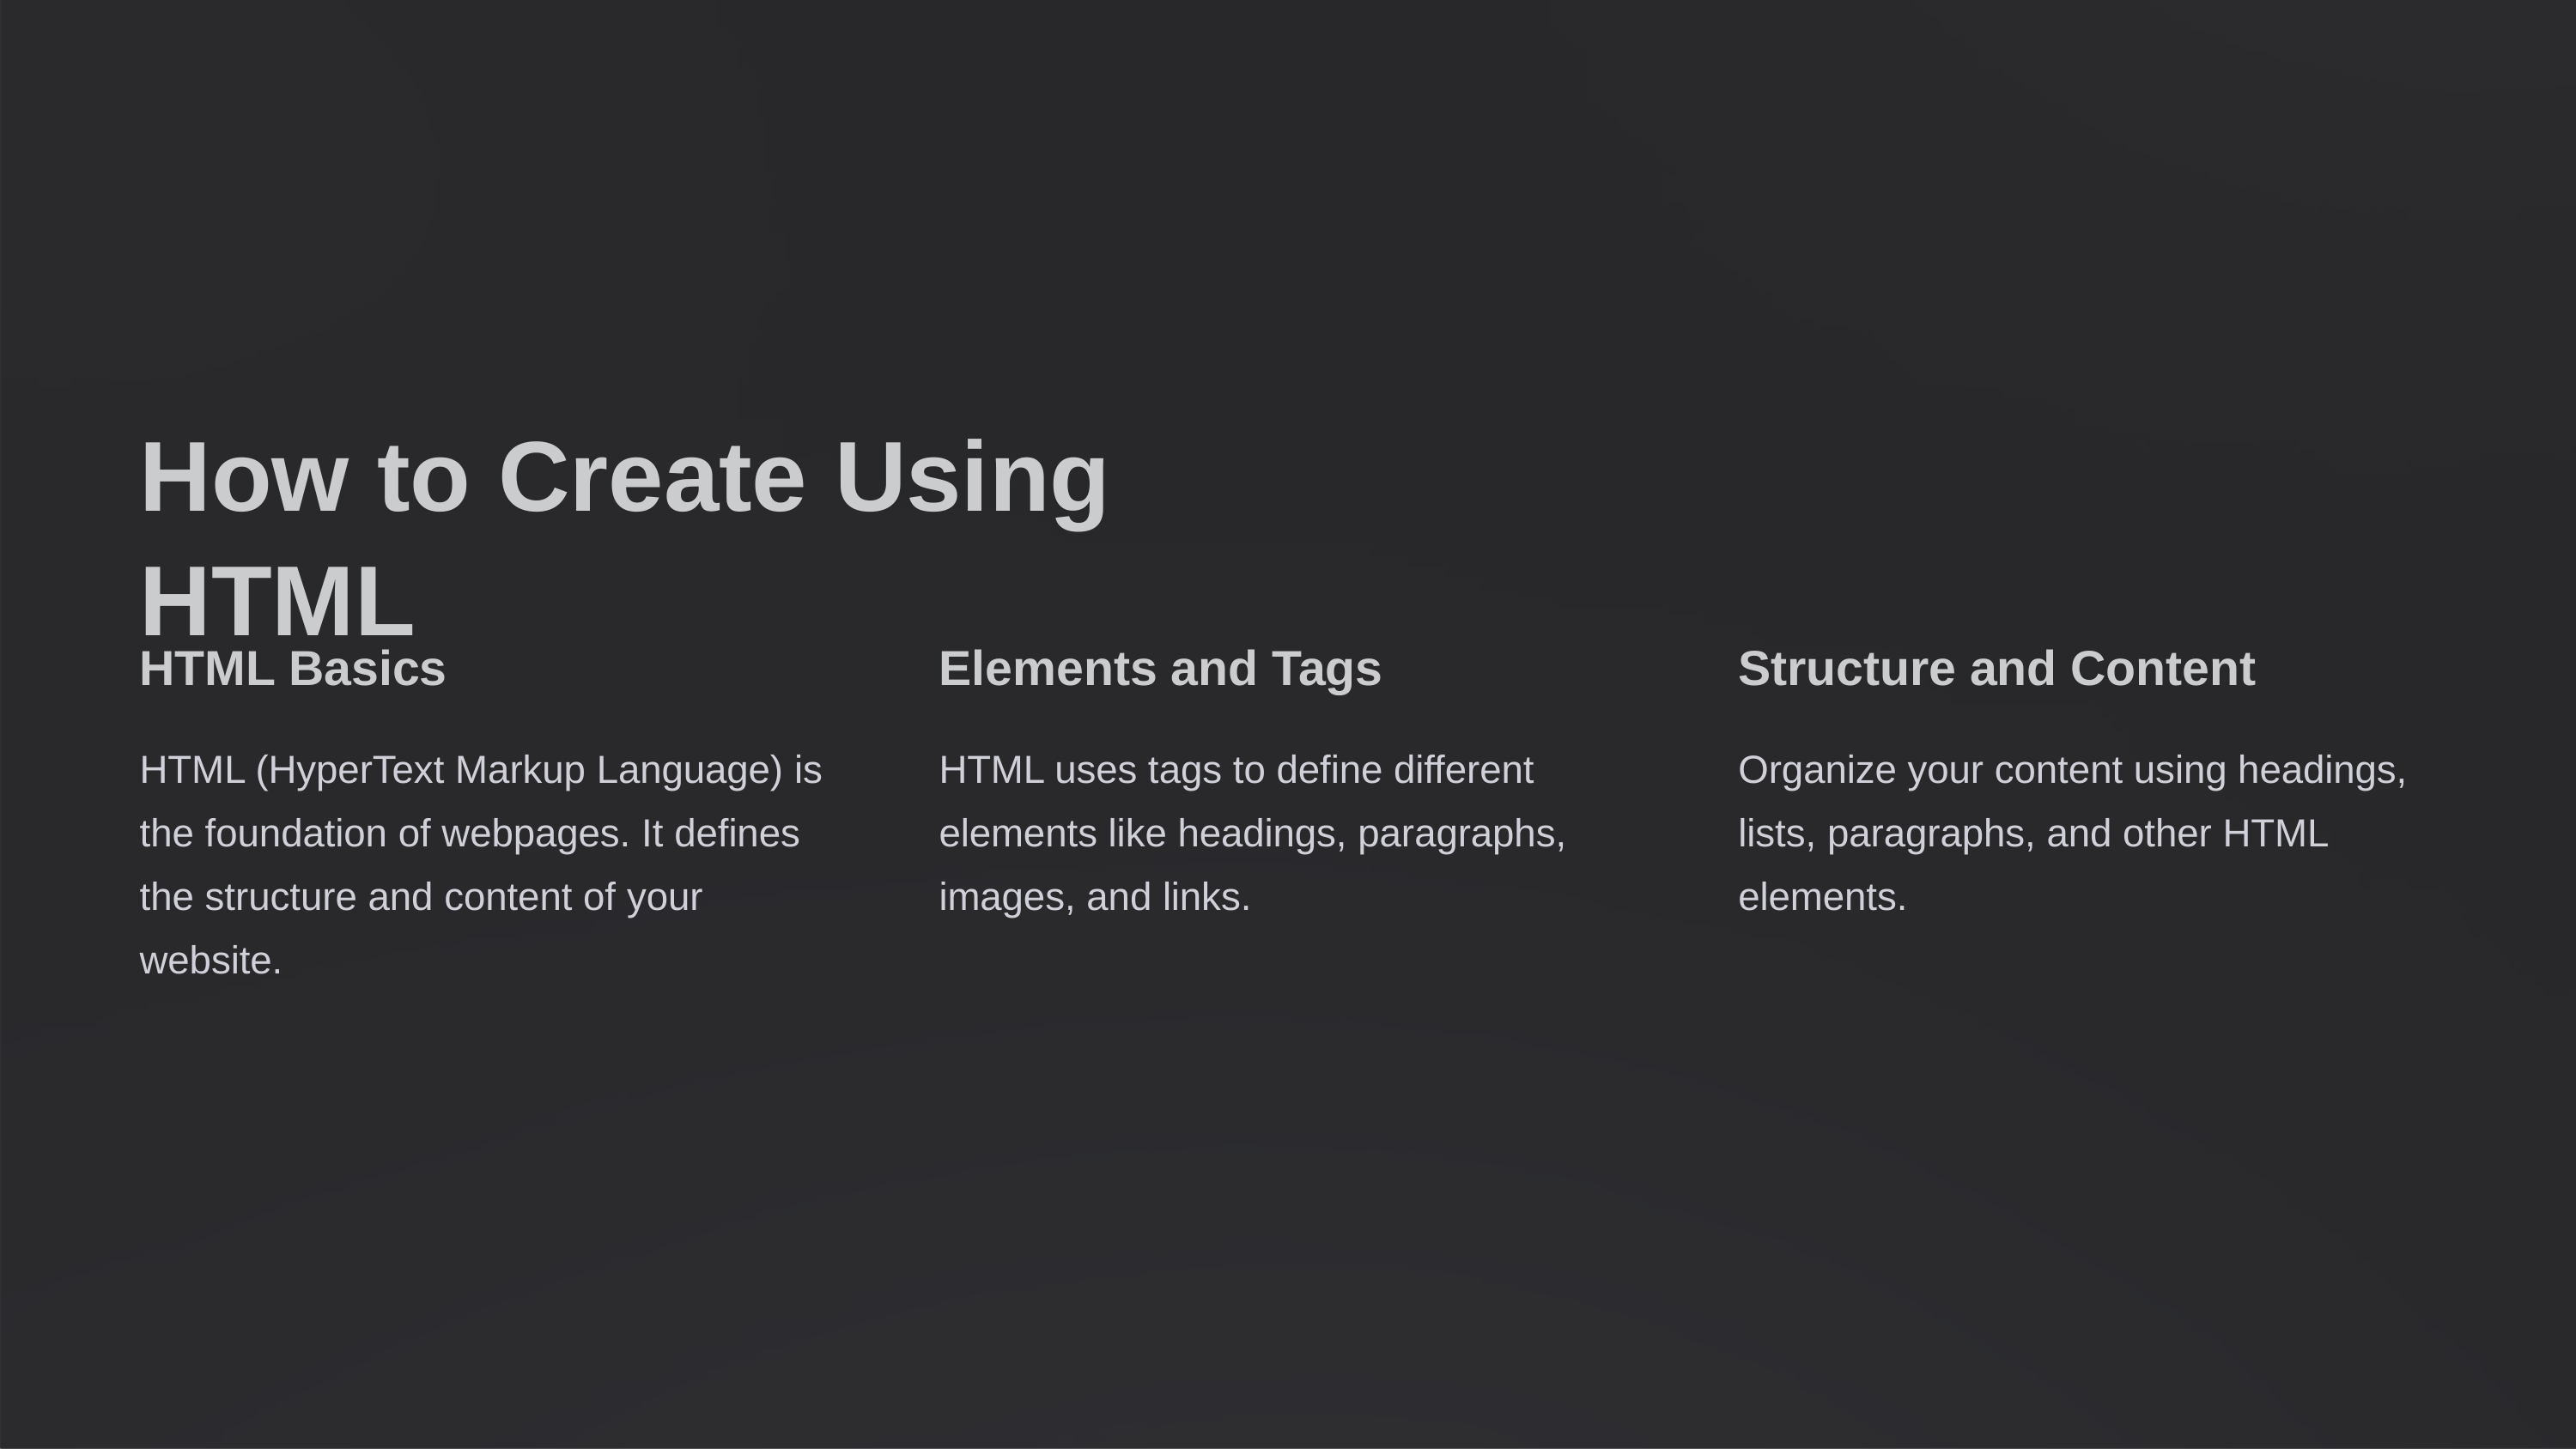

How to Create Using HTML
HTML Basics
Elements and Tags
Structure and Content
HTML (HyperText Markup Language) is the foundation of webpages. It defines the structure and content of your website.
HTML uses tags to define different elements like headings, paragraphs, images, and links.
Organize your content using headings, lists, paragraphs, and other HTML elements.